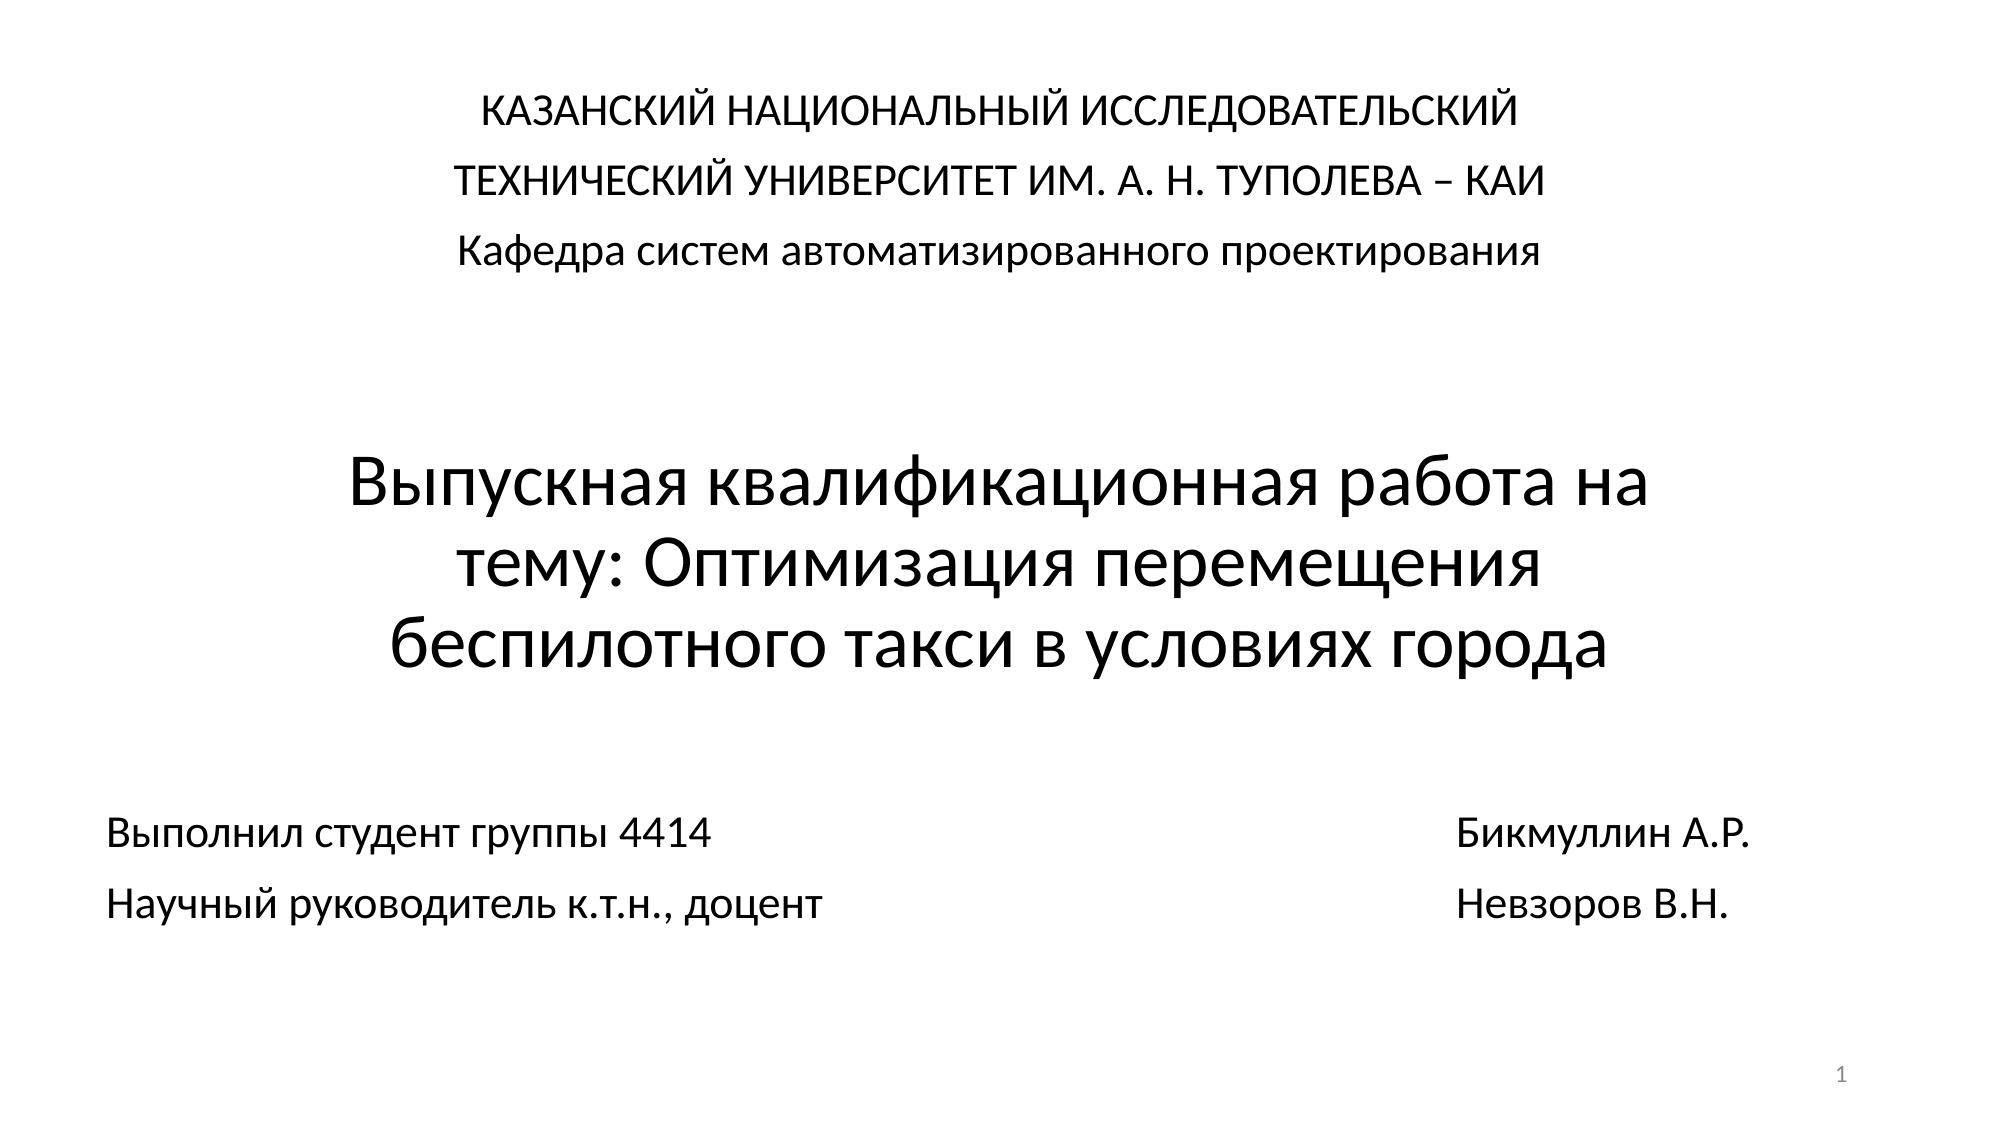

КАЗАНСКИЙ НАЦИОНАЛЬНЫЙ ИССЛЕДОВАТЕЛЬСКИЙ
ТЕХНИЧЕСКИЙ УНИВЕРСИТЕТ ИМ. А. Н. ТУПОЛЕВА – КАИ
Кафедра систем автоматизированного проектирования
# Выпускная квалификационная работа на тему: Оптимизация перемещения беспилотного такси в условиях города
Выполнил студент группы 4414 					Бикмуллин А.Р.
Научный руководитель к.т.н., доцент					Невзоров В.Н.

1